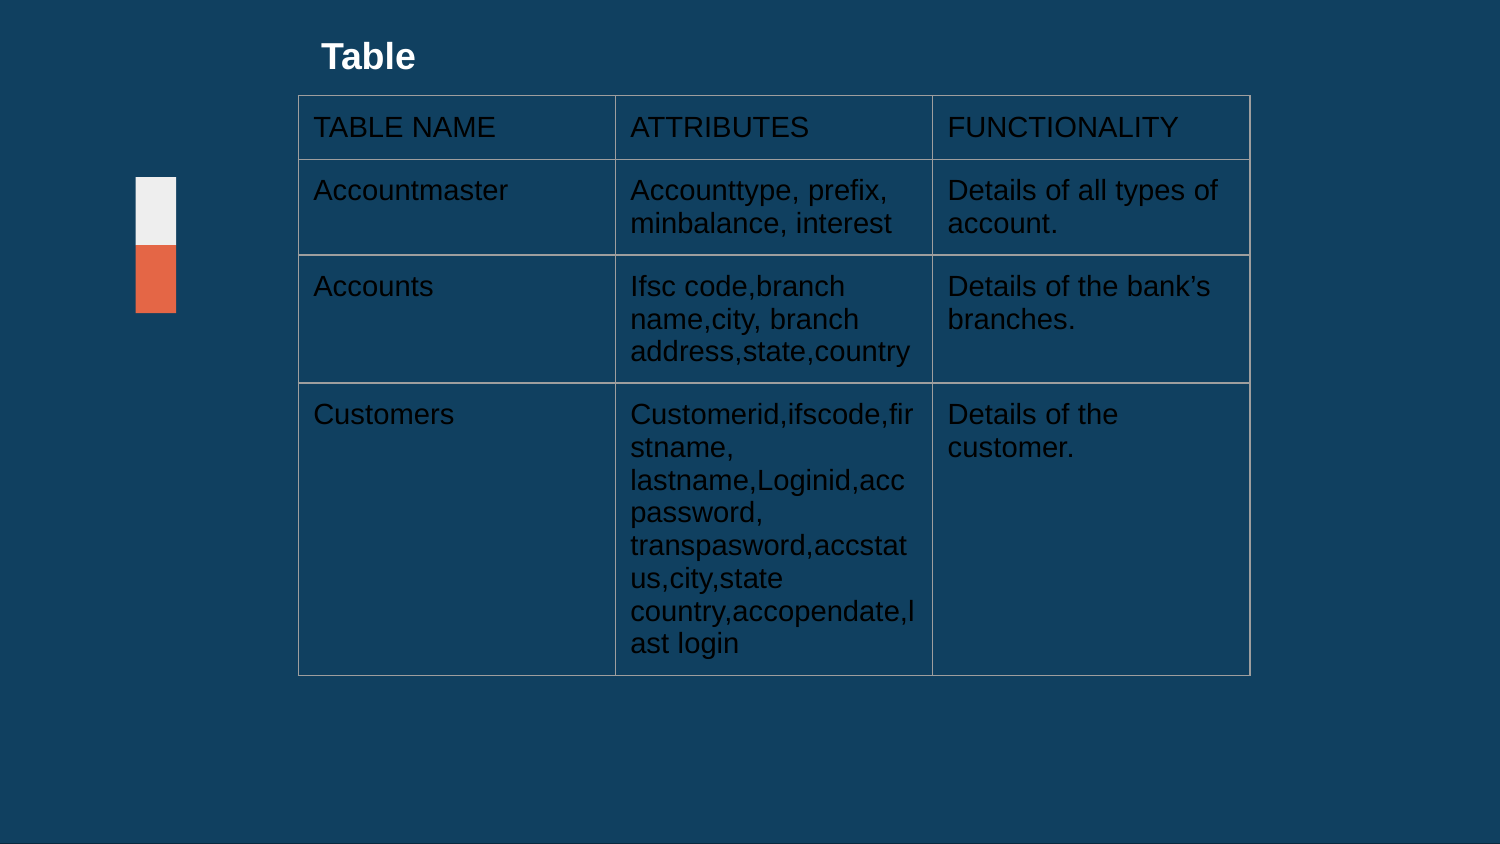

# Table
| TABLE NAME | ATTRIBUTES | FUNCTIONALITY |
| --- | --- | --- |
| Accountmaster | Accounttype, prefix, minbalance, interest | Details of all types of account. |
| Accounts | Ifsc code,branch name,city, branch address,state,country | Details of the bank’s branches. |
| Customers | Customerid,ifscode,firstname, lastname,Loginid,accpassword, transpasword,accstatus,city,state country,accopendate,last login | Details of the customer. |